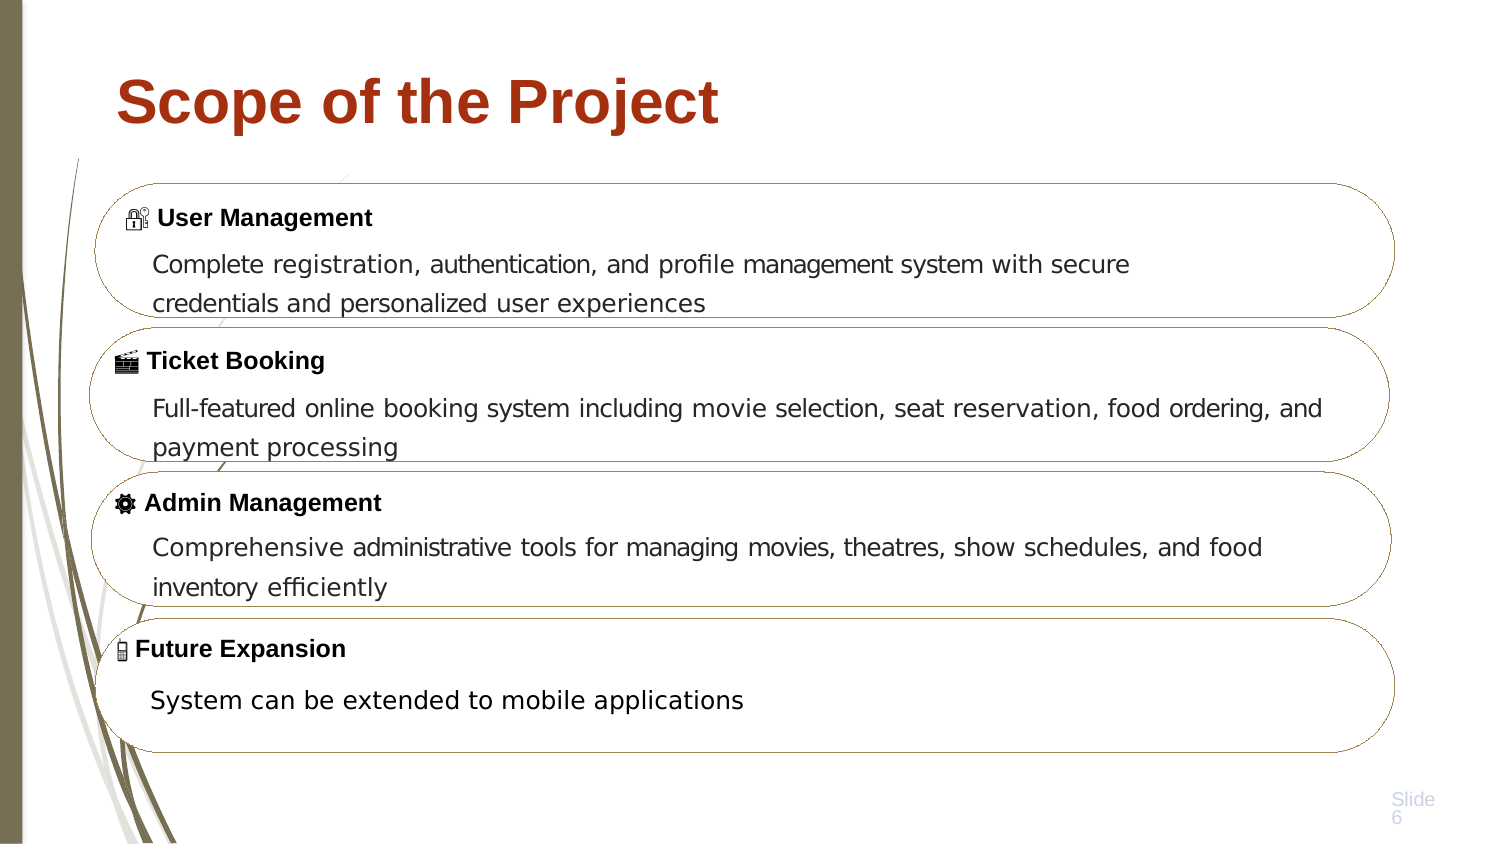

Scope of the Project

🔐 User Management
Complete registration, authentication, and profile management system with secure credentials and personalized user experiences

🎬 Ticket Booking
Full-featured online booking system including movie selection, seat reservation, food ordering, and payment processing

⚙️ Admin Management
Comprehensive administrative tools for managing movies, theatres, show schedules, and food inventory efficiently

📱 Future Expansion
System can be extended to mobile applications
Slide 6